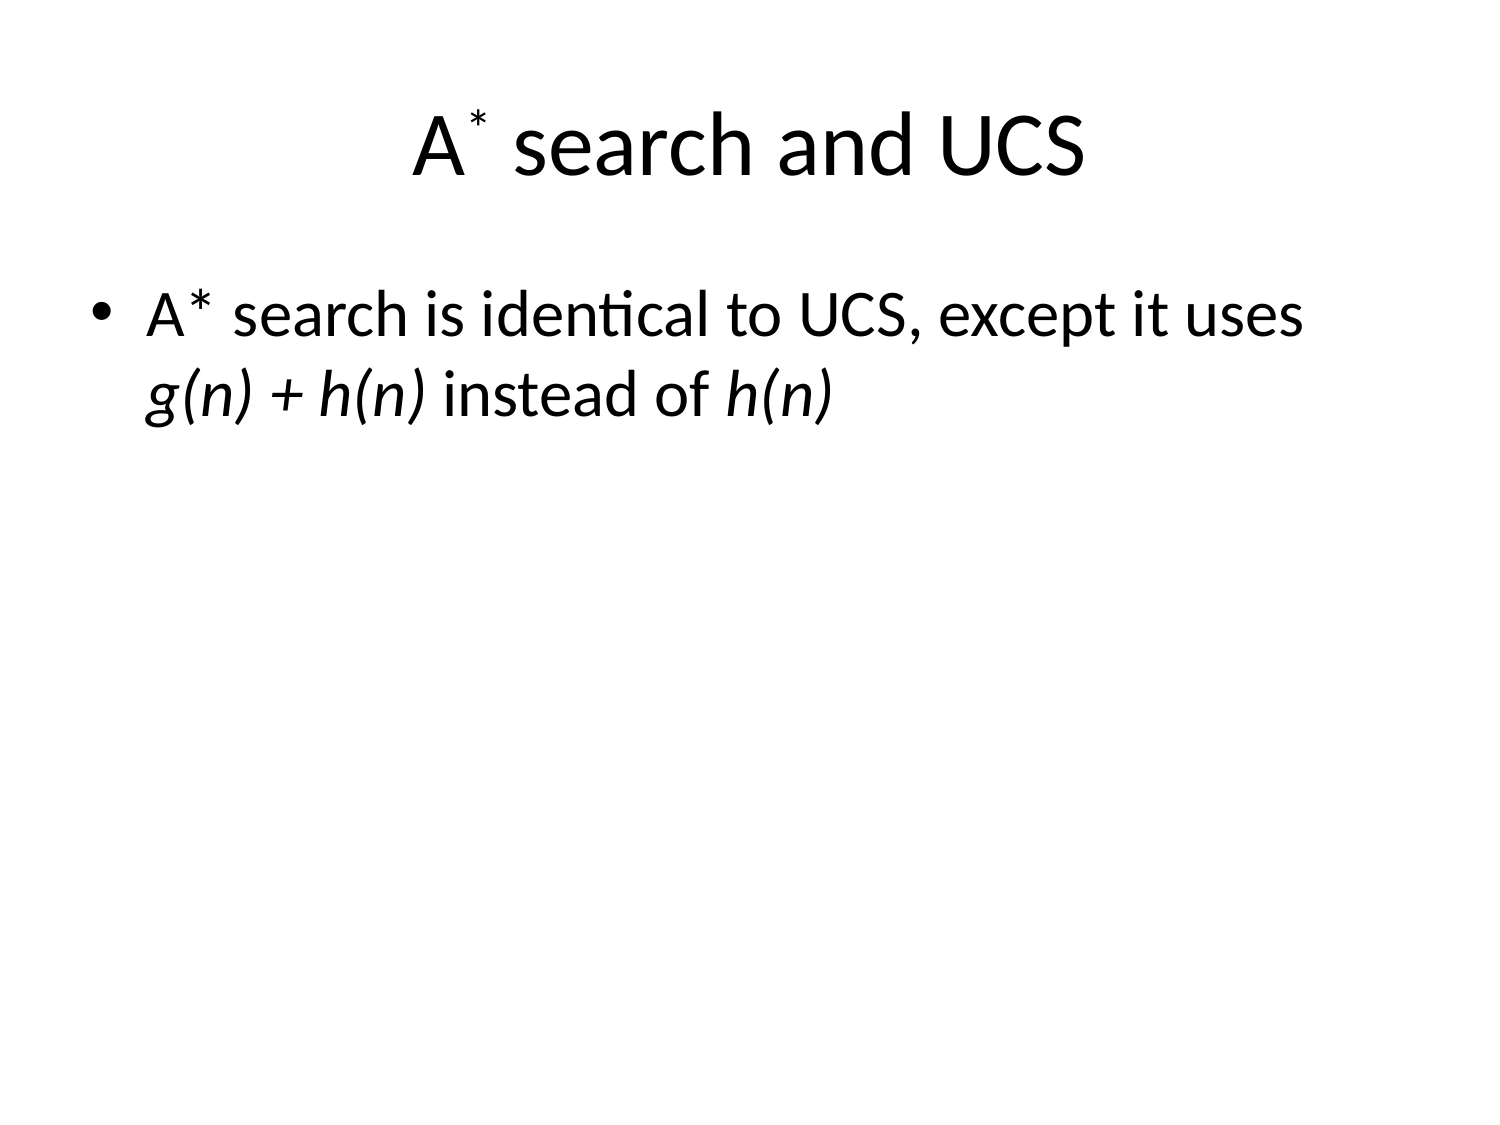

# A* search and UCS
A* search is identical to UCS, except it uses g(n) + h(n) instead of h(n)